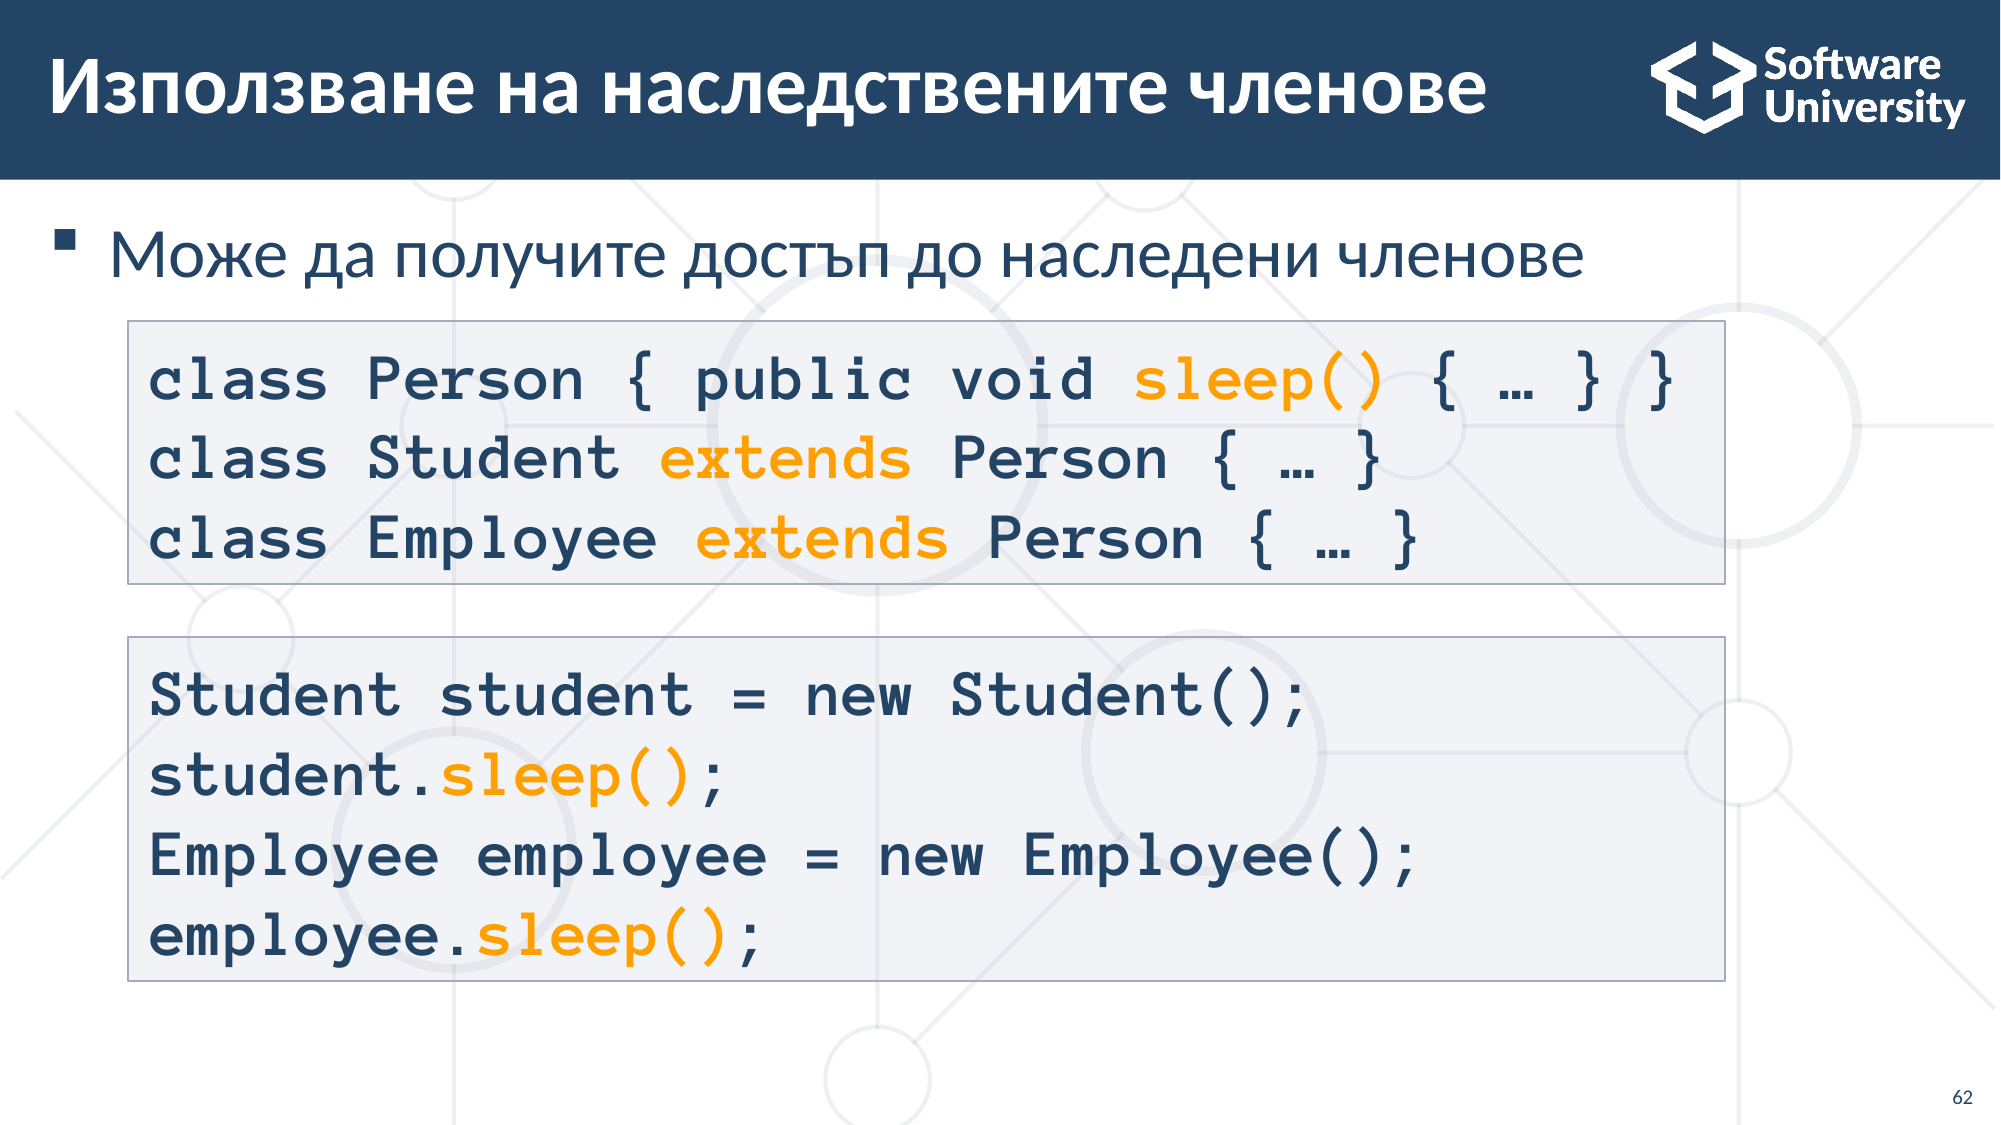

# Използване на наследствените членове
Може да получите достъп до наследени членове
class Person { public void sleep() { … } }
class Student extends Person { … }
class Employee extends Person { … }
Student student = new Student();
student.sleep();
Employee employee = new Employee();
employee.sleep();
62